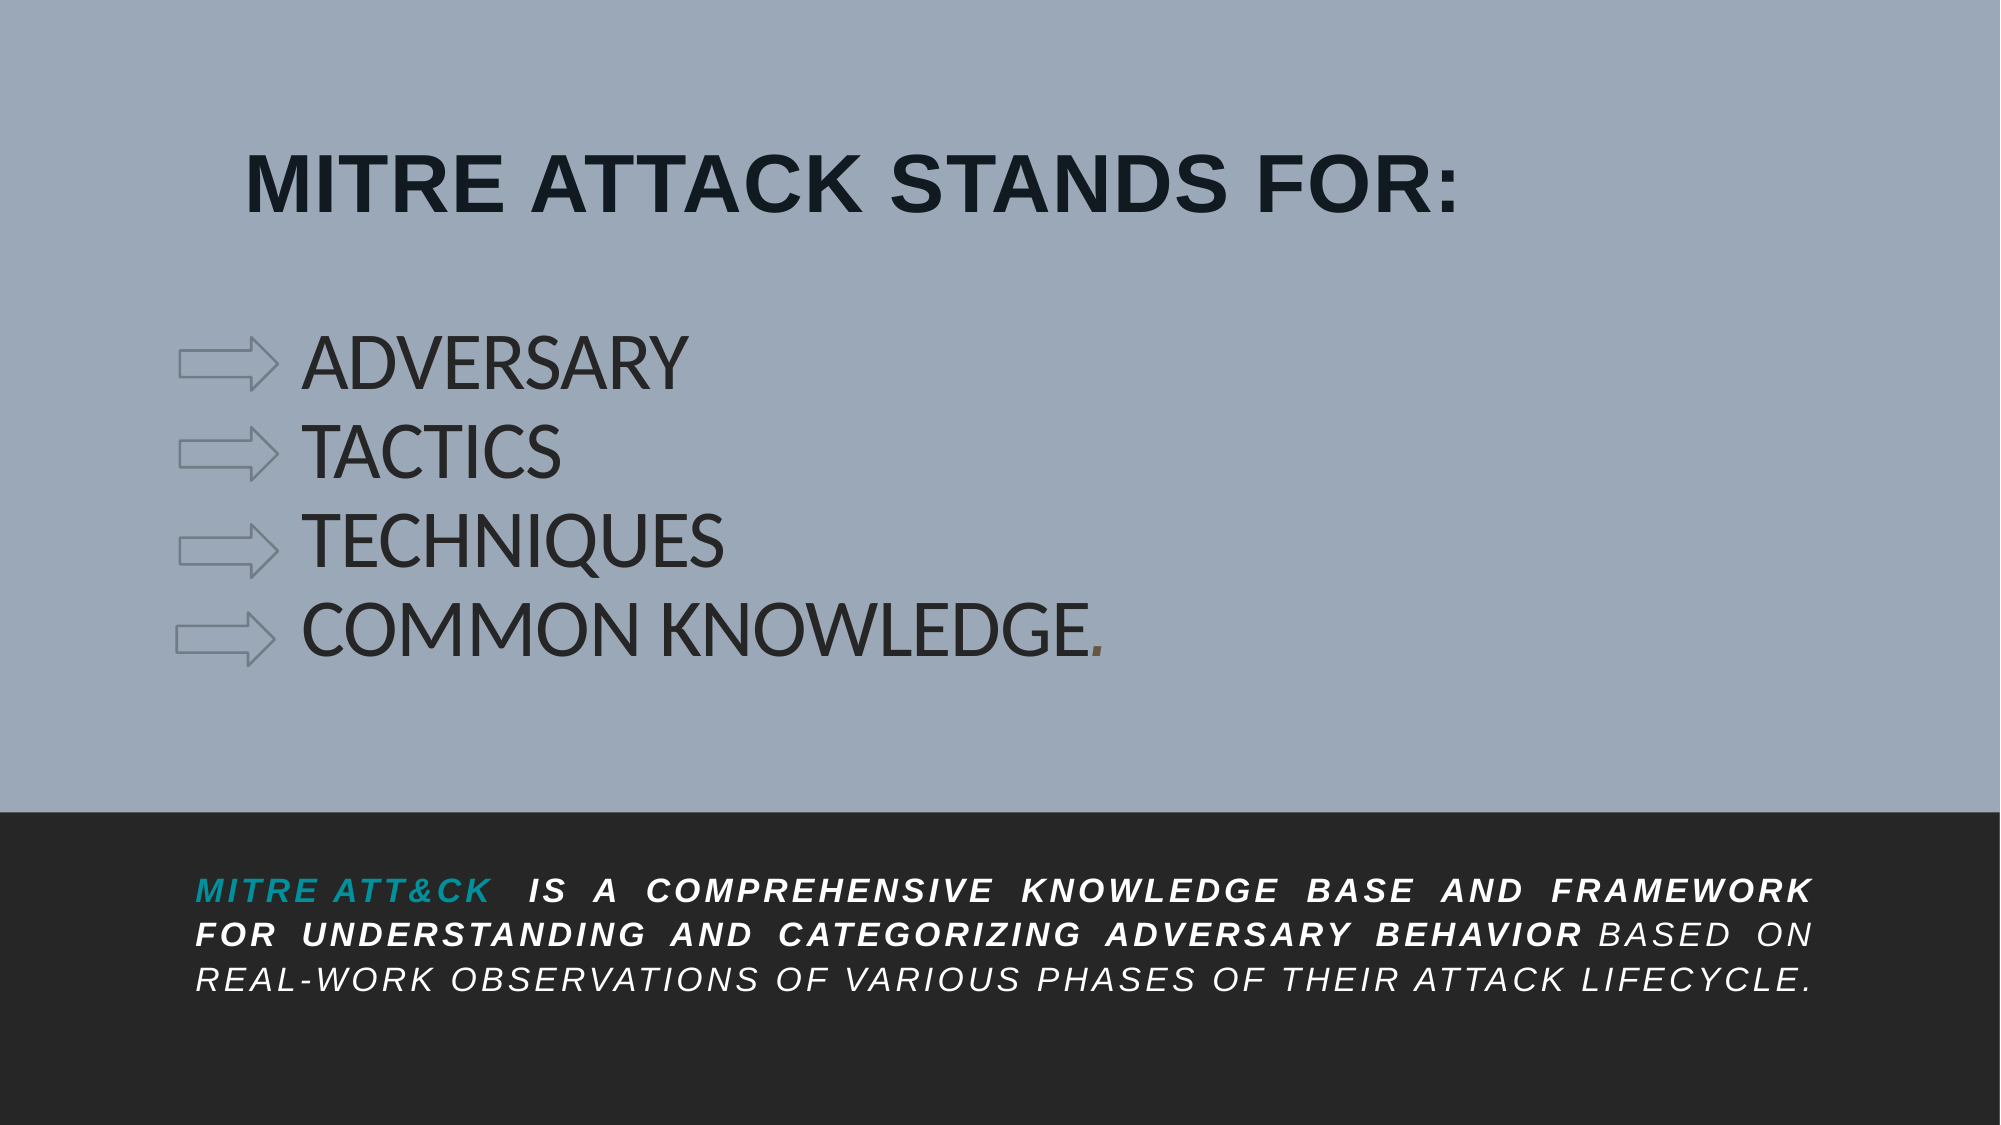

# Mitre attack stands for: ADVERSARY TACTICS TECHNIQUES COMMON KNOWLEDGE.

MITRE ATT&CK  is a comprehensive knowledge base and framework for understanding and categorizing adversary behavior based on real-work observations of various phases of their attack lifecycle.